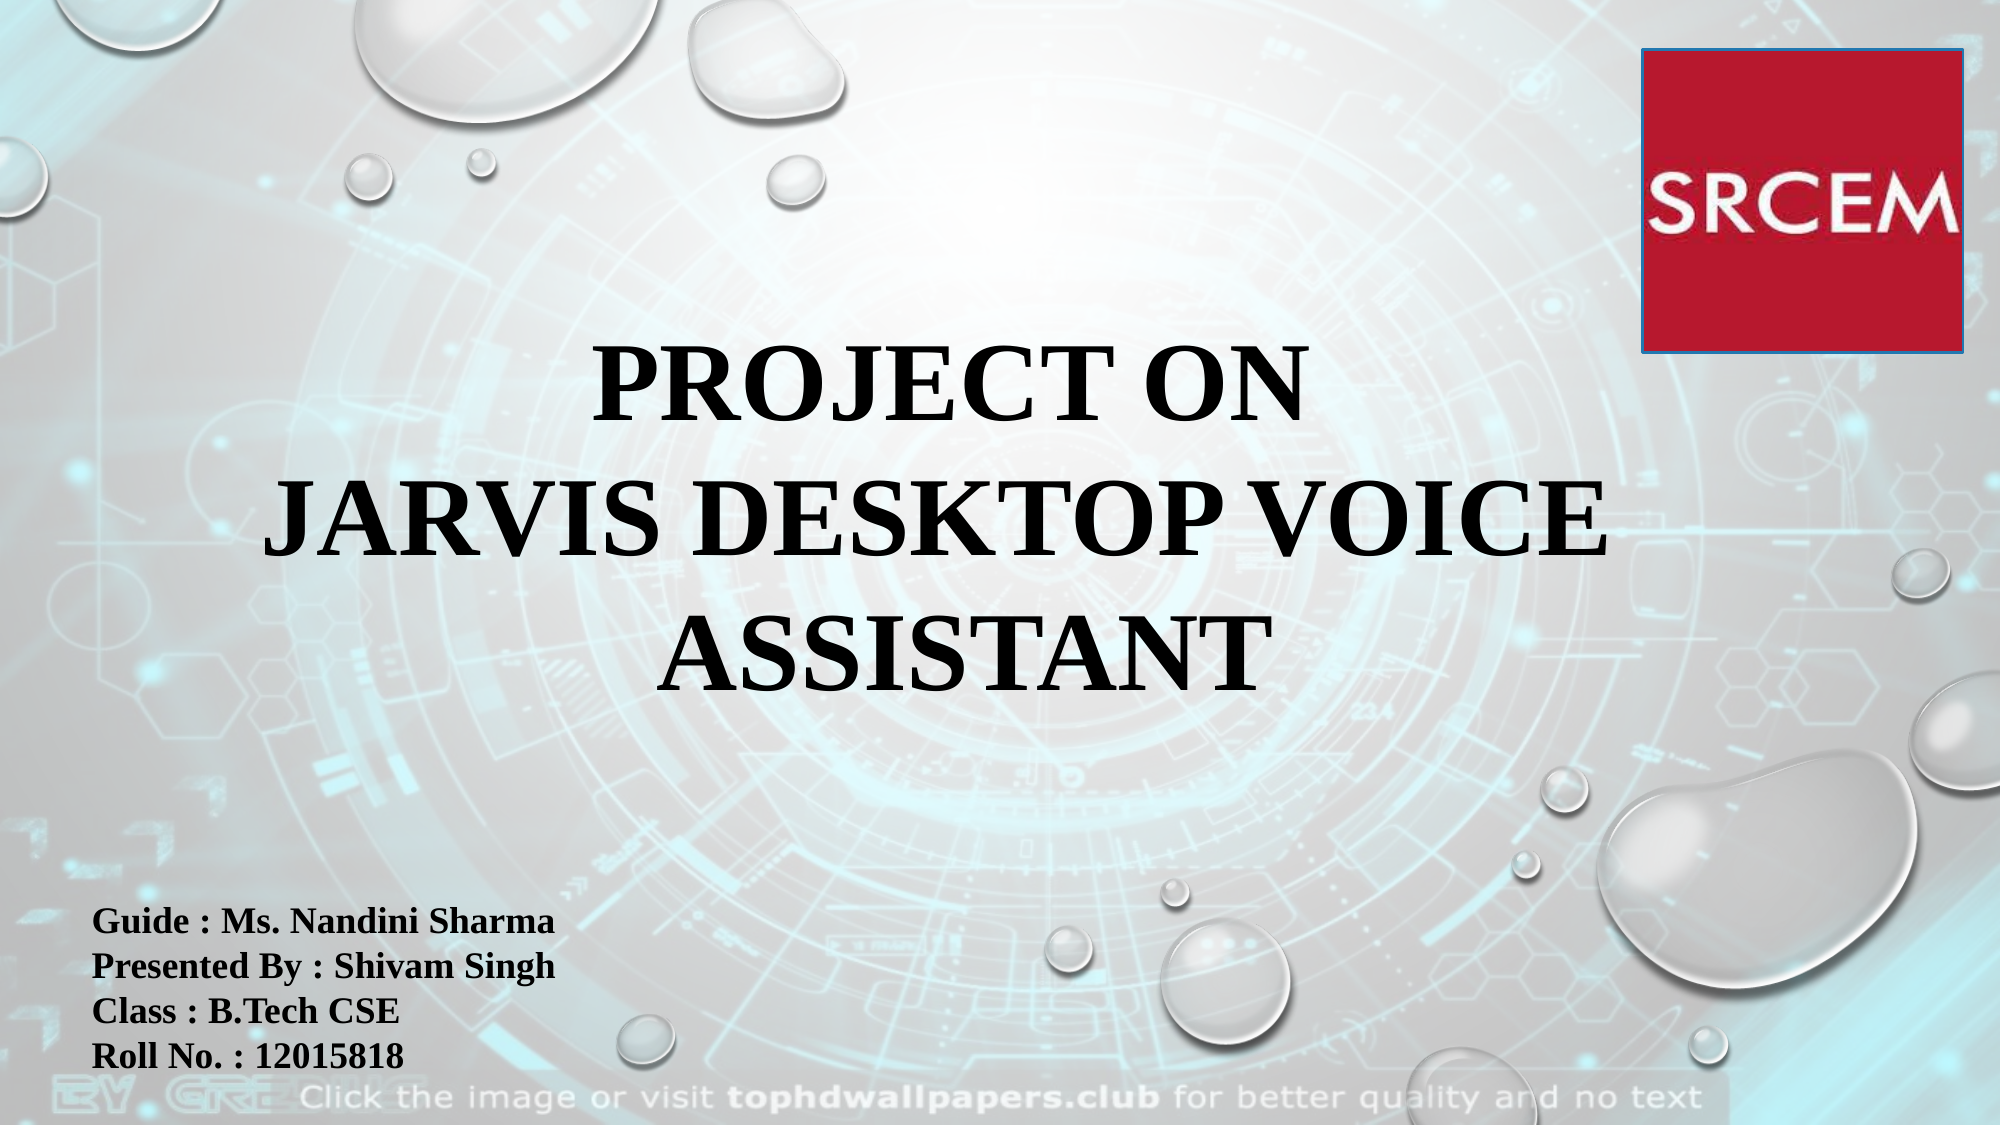

PROJECT ON
JARVIS DESKTOP VOICE   ASSISTANT
Guide : Ms. Nandini Sharma
Presented By : Shivam Singh
Class : B.Tech CSE
Roll No. : 12015818